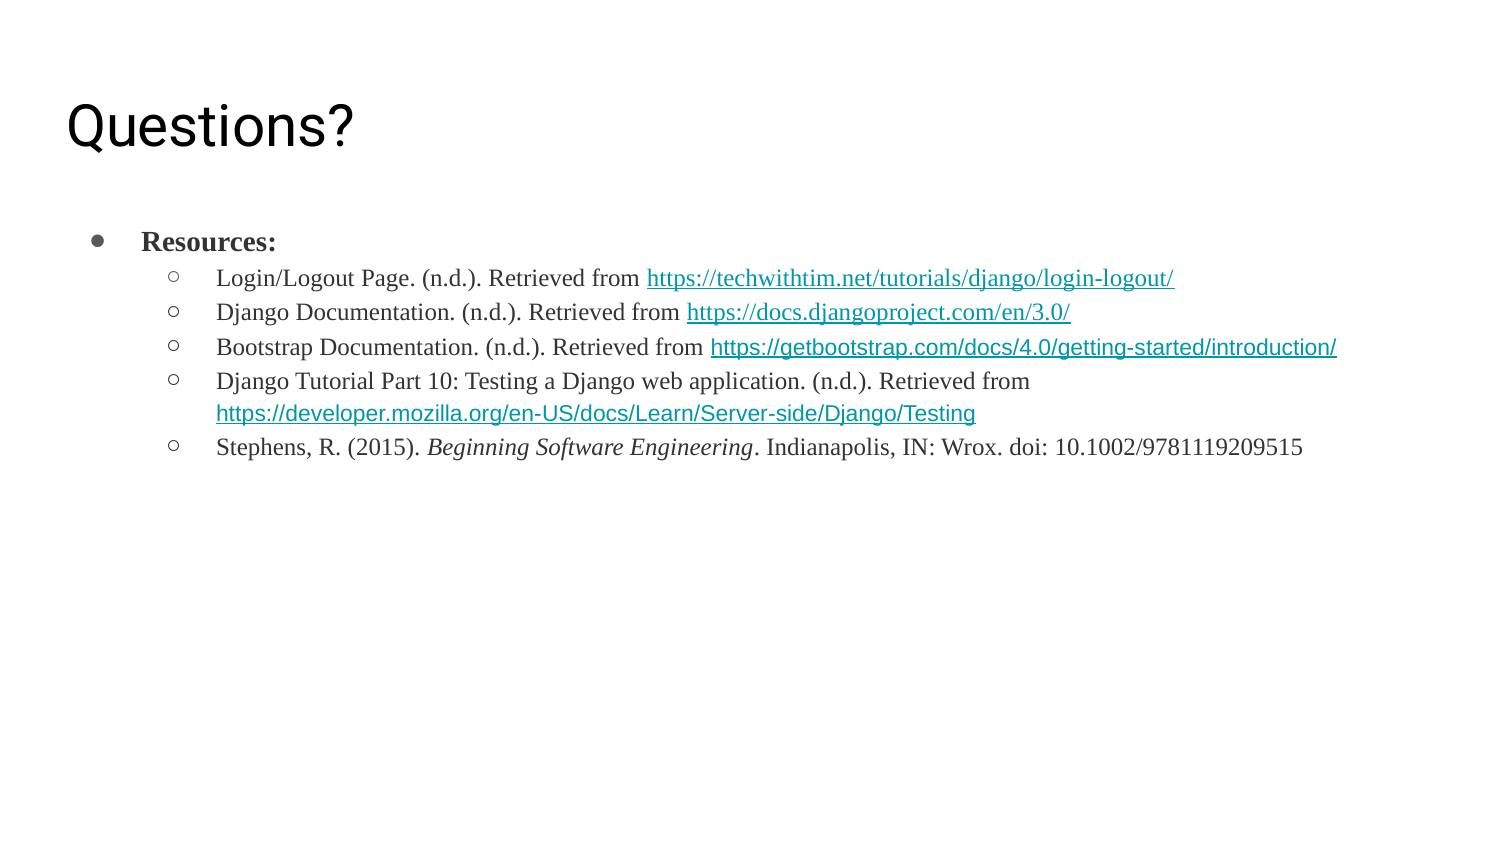

# Questions?
Resources:
Login/Logout Page. (n.d.). Retrieved from https://techwithtim.net/tutorials/django/login-logout/
Django Documentation. (n.d.). Retrieved from https://docs.djangoproject.com/en/3.0/
Bootstrap Documentation. (n.d.). Retrieved from https://getbootstrap.com/docs/4.0/getting-started/introduction/
Django Tutorial Part 10: Testing a Django web application. (n.d.). Retrieved from https://developer.mozilla.org/en-US/docs/Learn/Server-side/Django/Testing
Stephens, R. (2015). Beginning Software Engineering. Indianapolis, IN: Wrox. doi: 10.1002/9781119209515